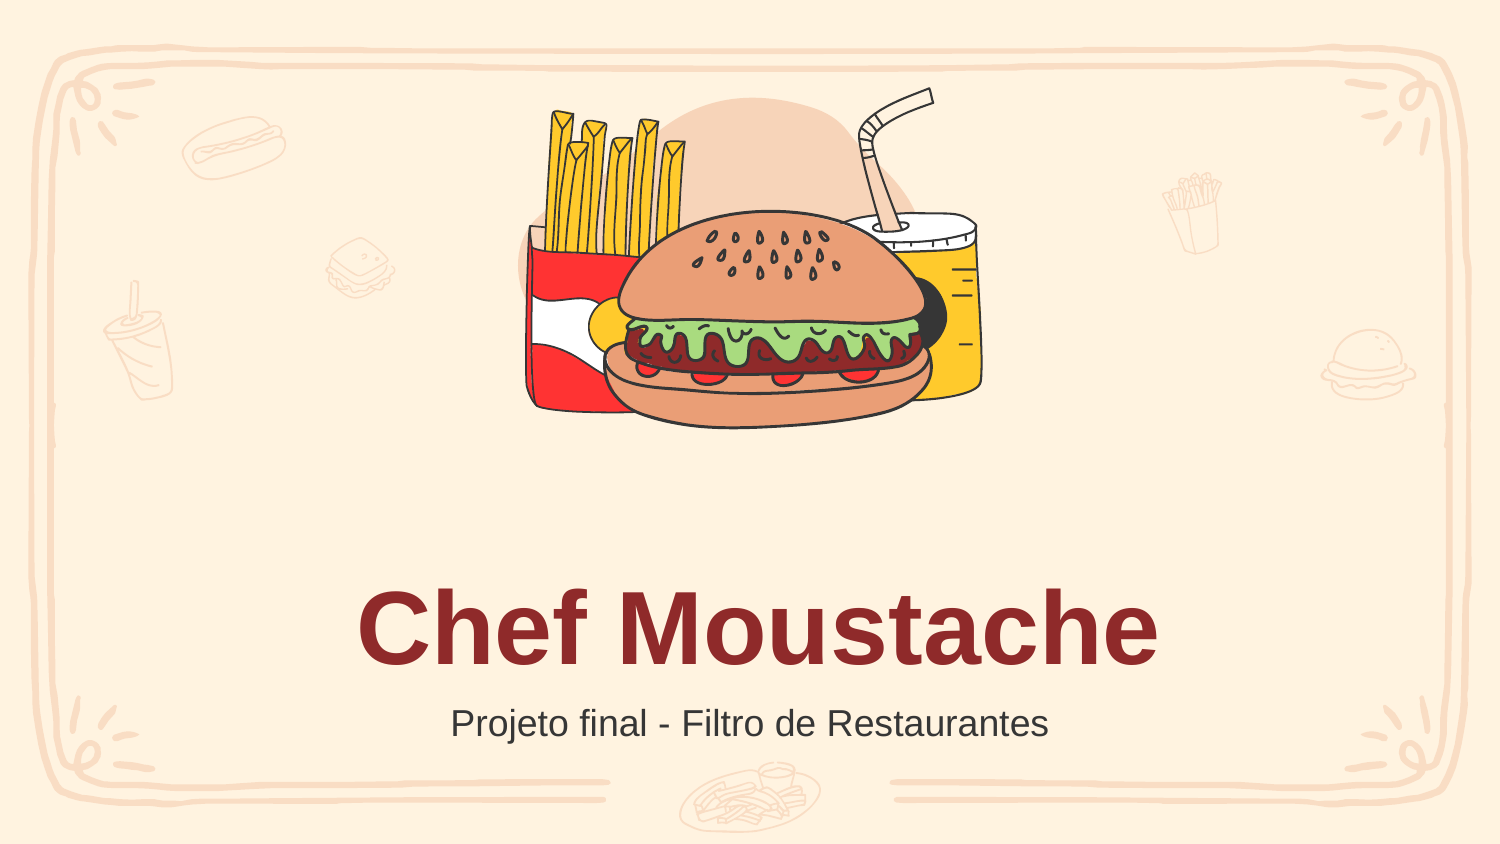

# Chef Moustache
Projeto final - Filtro de Restaurantes